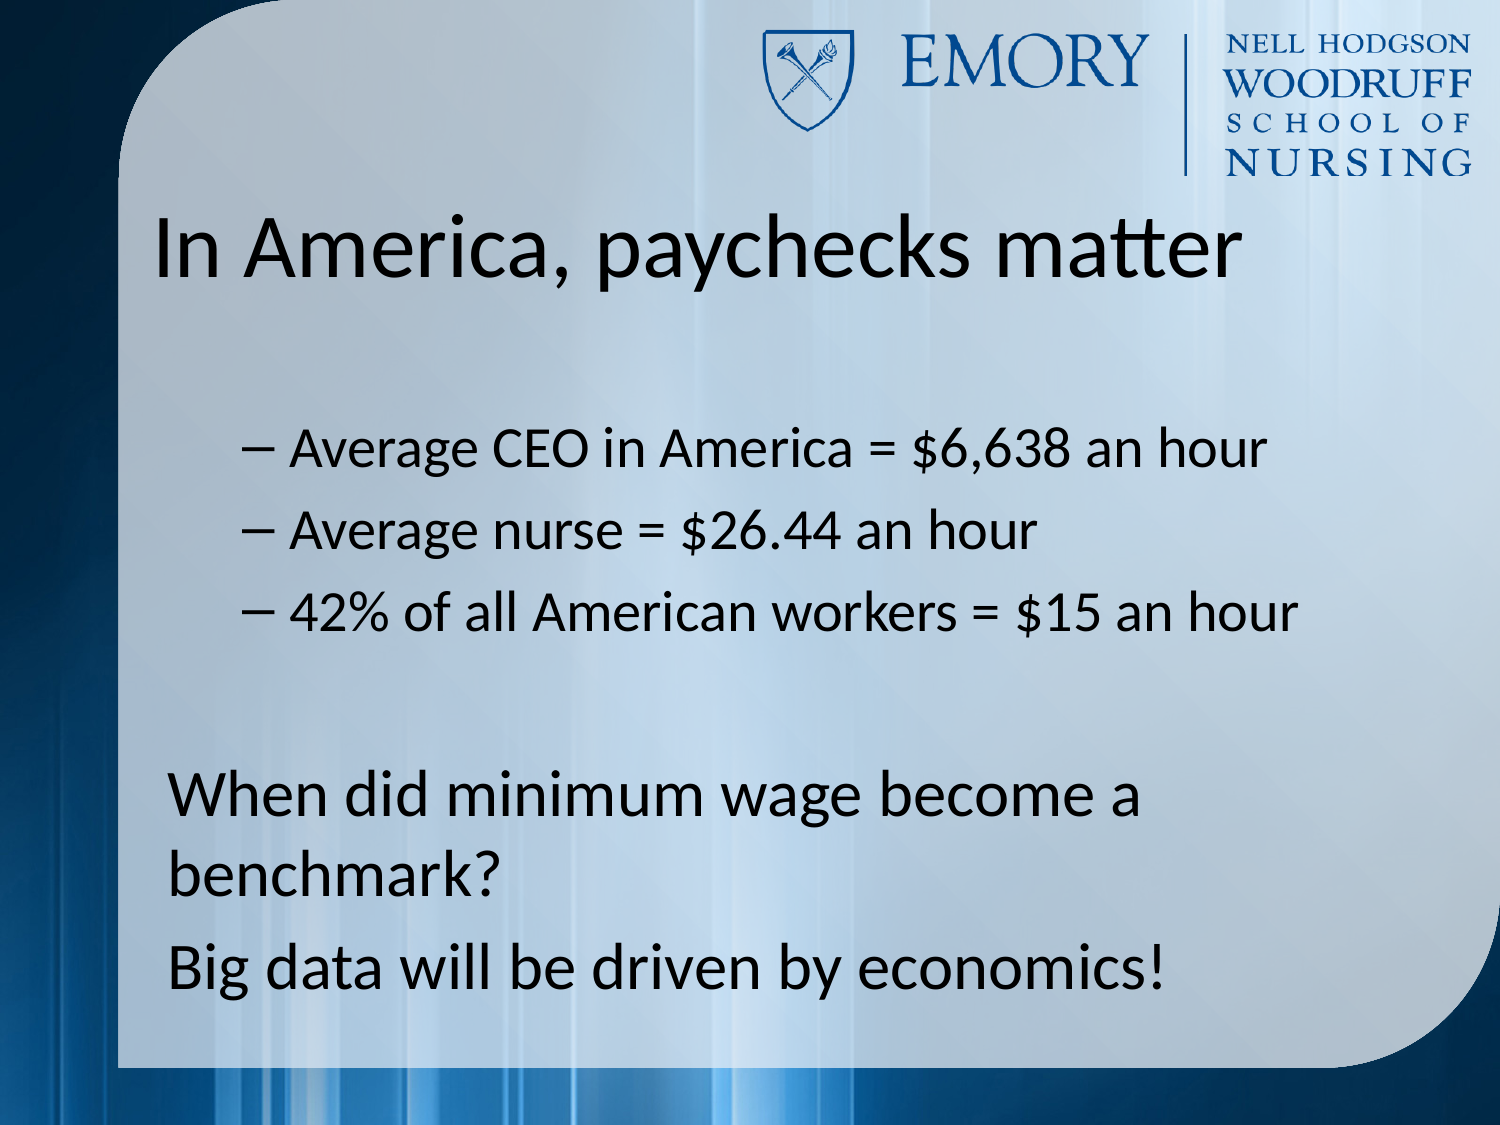

# In America, paychecks matter

Average CEO in America = $6,638 an hour
Average nurse = $26.44 an hour
42% of all American workers = $15 an hour

When did minimum wage become a benchmark?
Big data will be driven by economics!